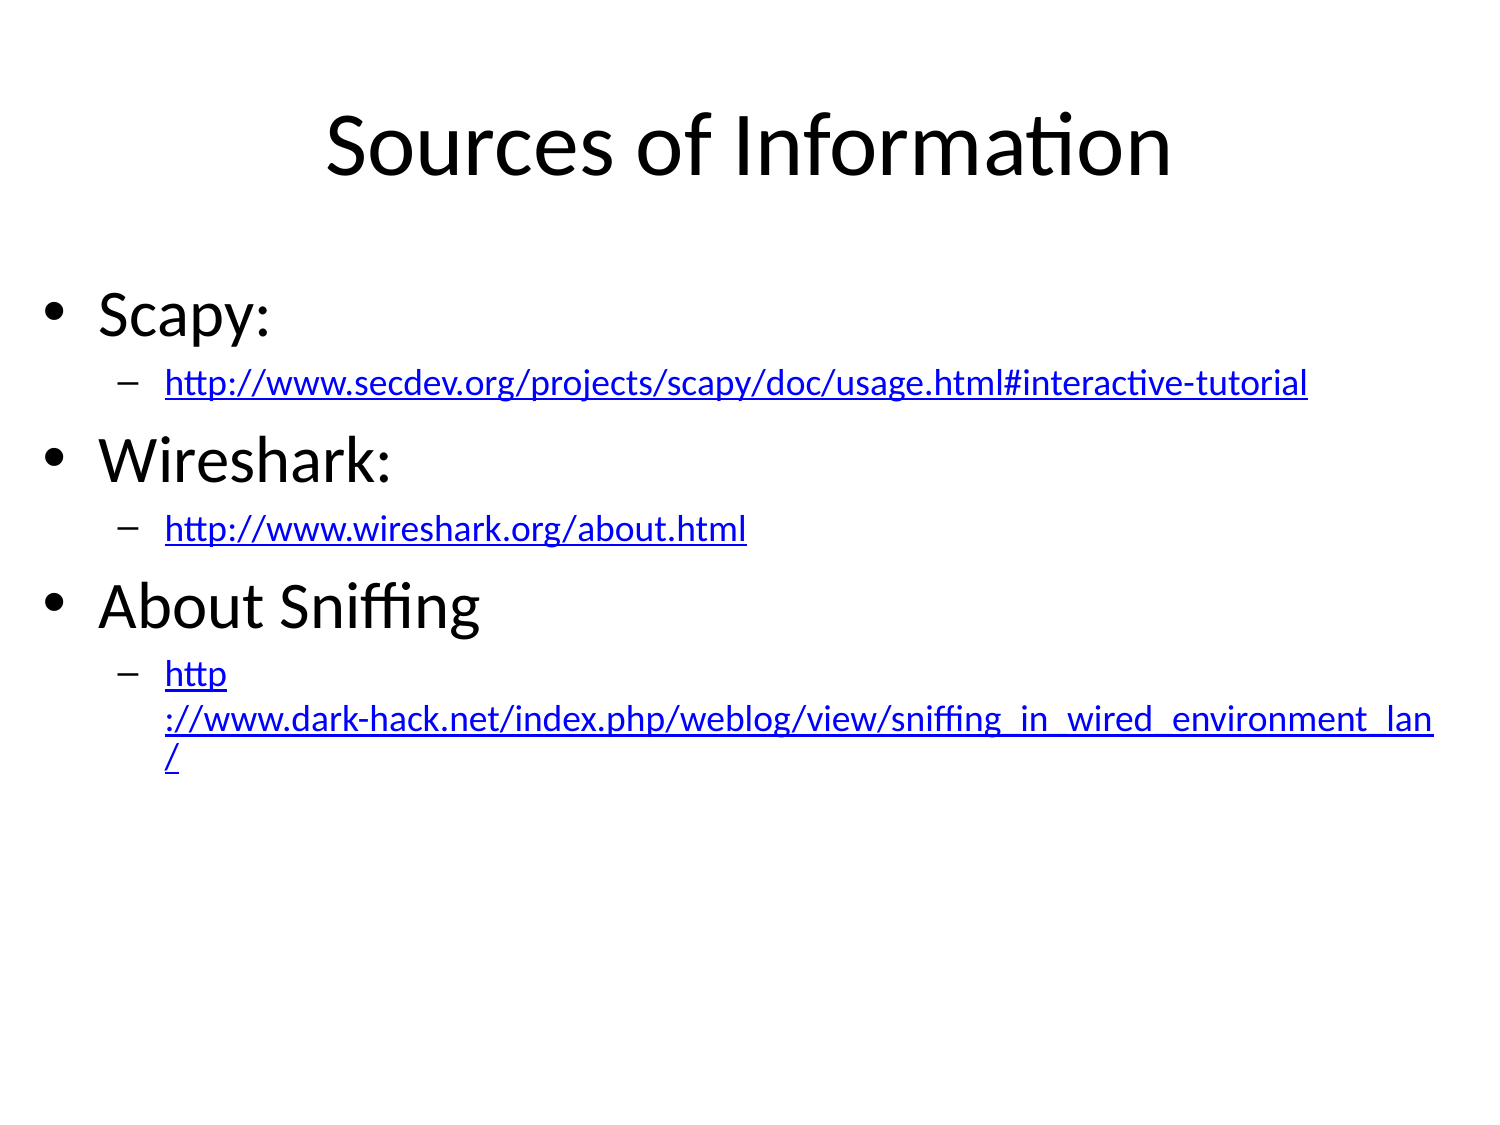

# Sources of Information
Scapy:
http://www.secdev.org/projects/scapy/doc/usage.html#interactive-tutorial
Wireshark:
http://www.wireshark.org/about.html
About Sniffing
http://www.dark-hack.net/index.php/weblog/view/sniffing_in_wired_environment_lan/